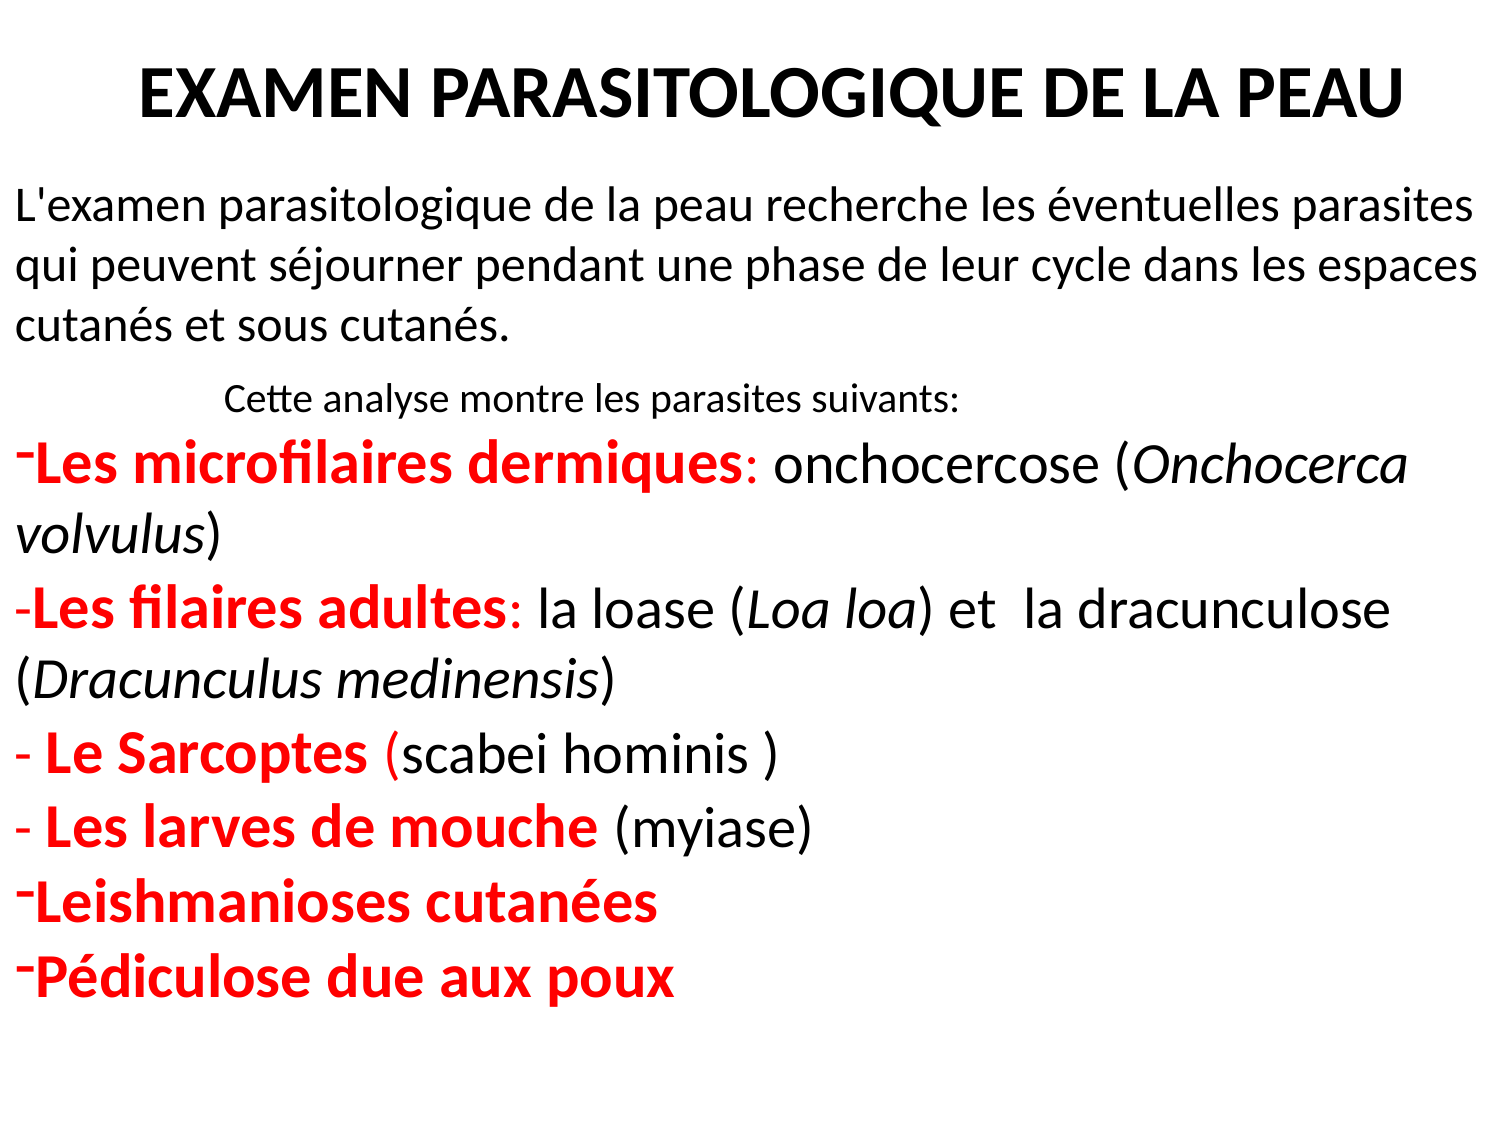

EXAMEN PARASITOLOGIQUE DE LA PEAU
L'examen parasitologique de la peau recherche les éventuelles parasites qui peuvent séjourner pendant une phase de leur cycle dans les espaces cutanés et sous cutanés.
                      Cette analyse montre les parasites suivants:
Les microfilaires dermiques: onchocercose (Onchocerca volvulus)
-Les filaires adultes: la loase (Loa loa) et  la dracunculose (Dracunculus medinensis)
- Le Sarcoptes (scabei hominis )
- Les larves de mouche (myiase)
Leishmanioses cutanées
Pédiculose due aux poux